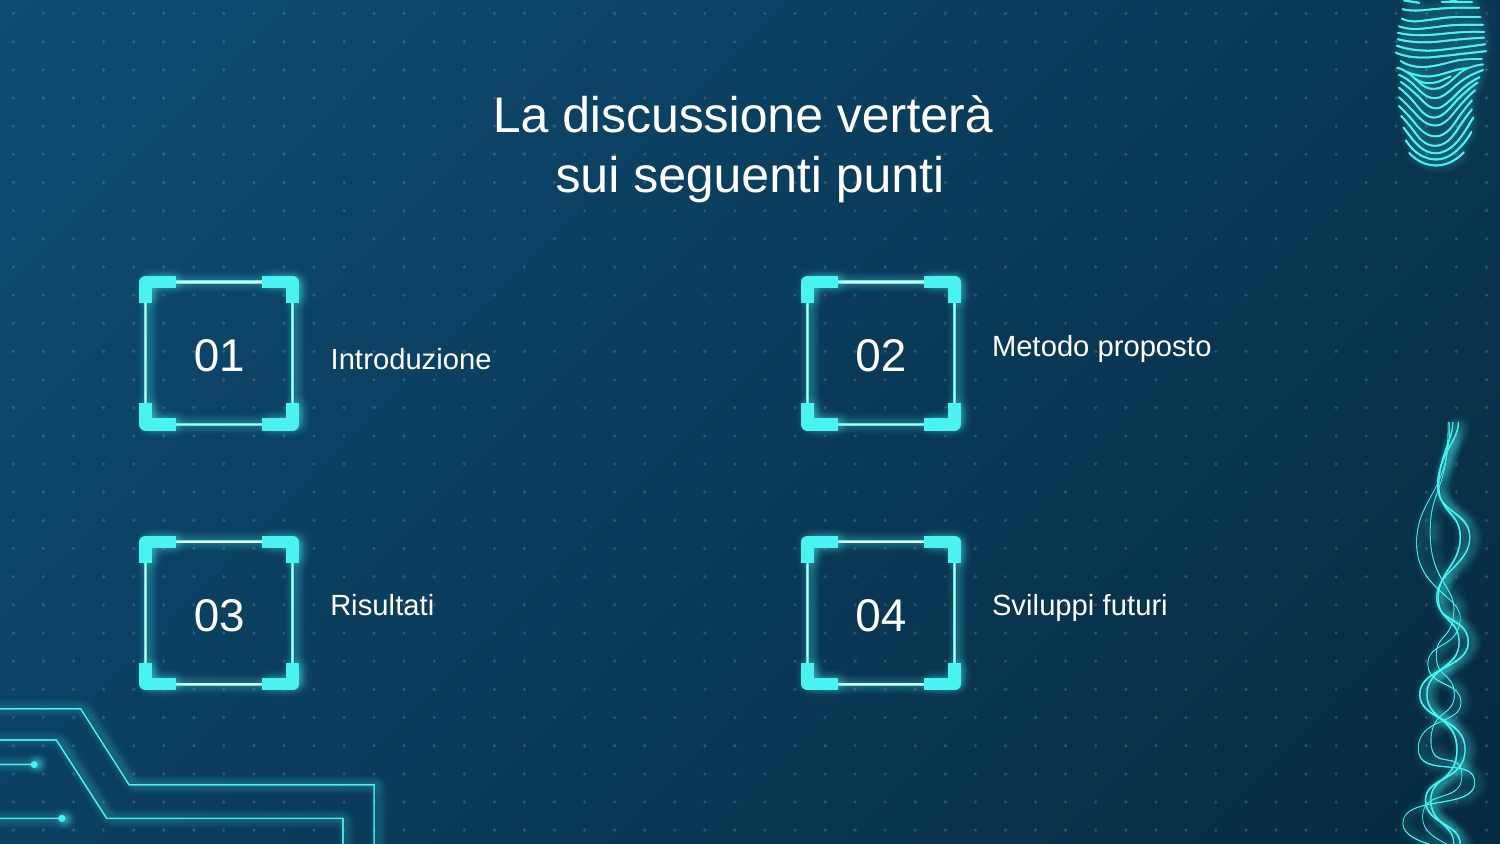

# La discussione verterà sui seguenti punti

01
02
Metodo proposto
Introduzione

03
04
Risultati
Sviluppi futuri